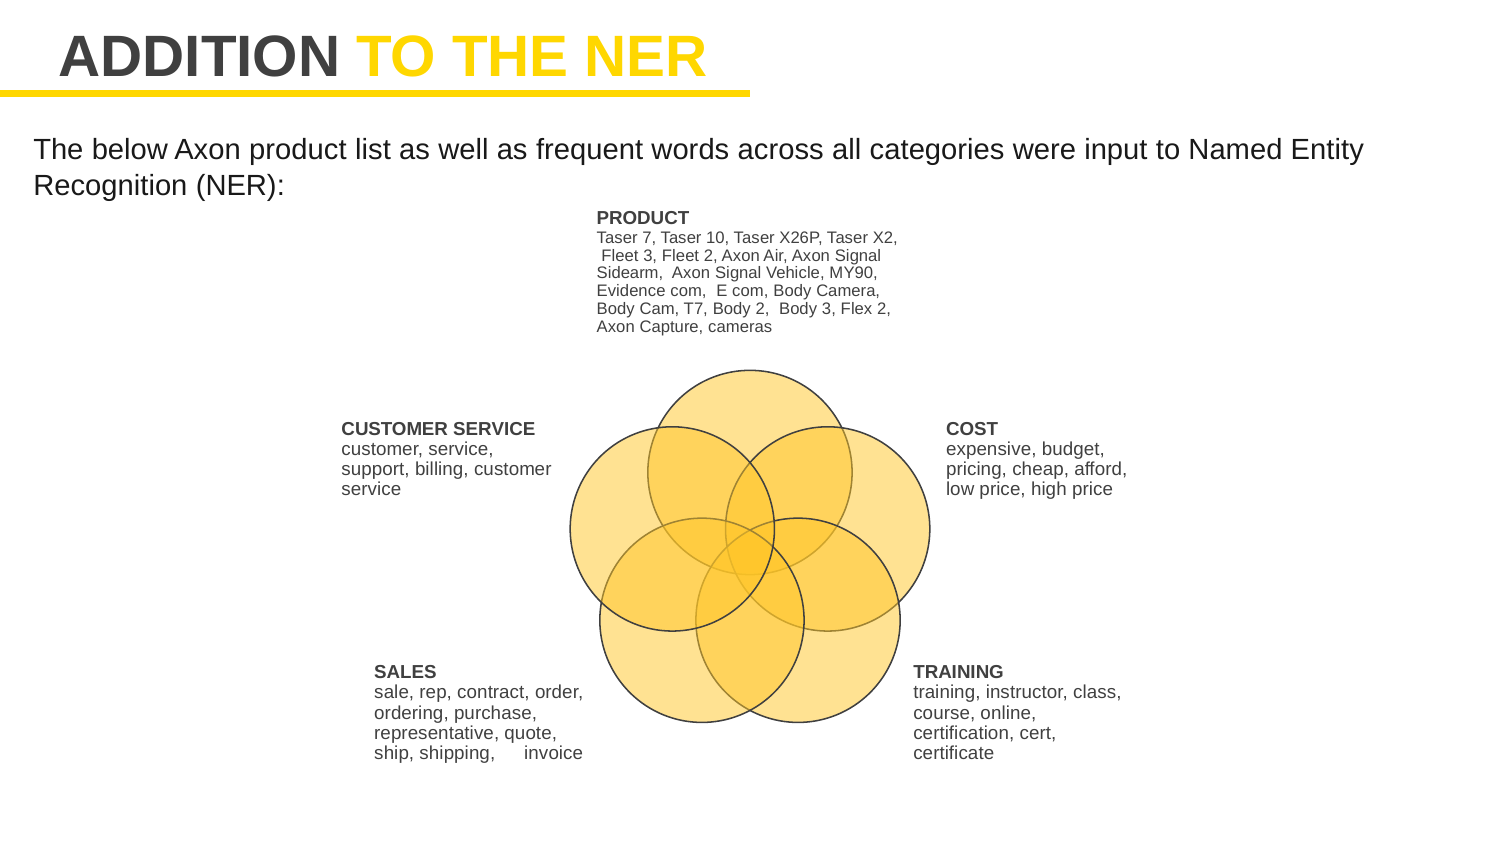

ADDITION TO THE NER
The below Axon product list as well as frequent words across all categories were input to Named Entity Recognition (NER):
PRODUCT
Taser 7, Taser 10, Taser X26P, Taser X2,  Fleet 3, Fleet 2, Axon Air, Axon Signal Sidearm,  Axon Signal Vehicle, MY90,  Evidence com,  E com, Body Camera, Body Cam, T7, Body 2,  Body 3, Flex 2, Axon Capture, cameras
COST
expensive, budget, pricing, cheap, afford, low price, high price
TRAINING
training, instructor, class, course, online, certification, cert, certificate
SALES
sale, rep, contract, order, ordering, purchase, representative, quote, ship, shipping, 	invoice
CUSTOMER SERVICE
customer, service, support, billing, customer service